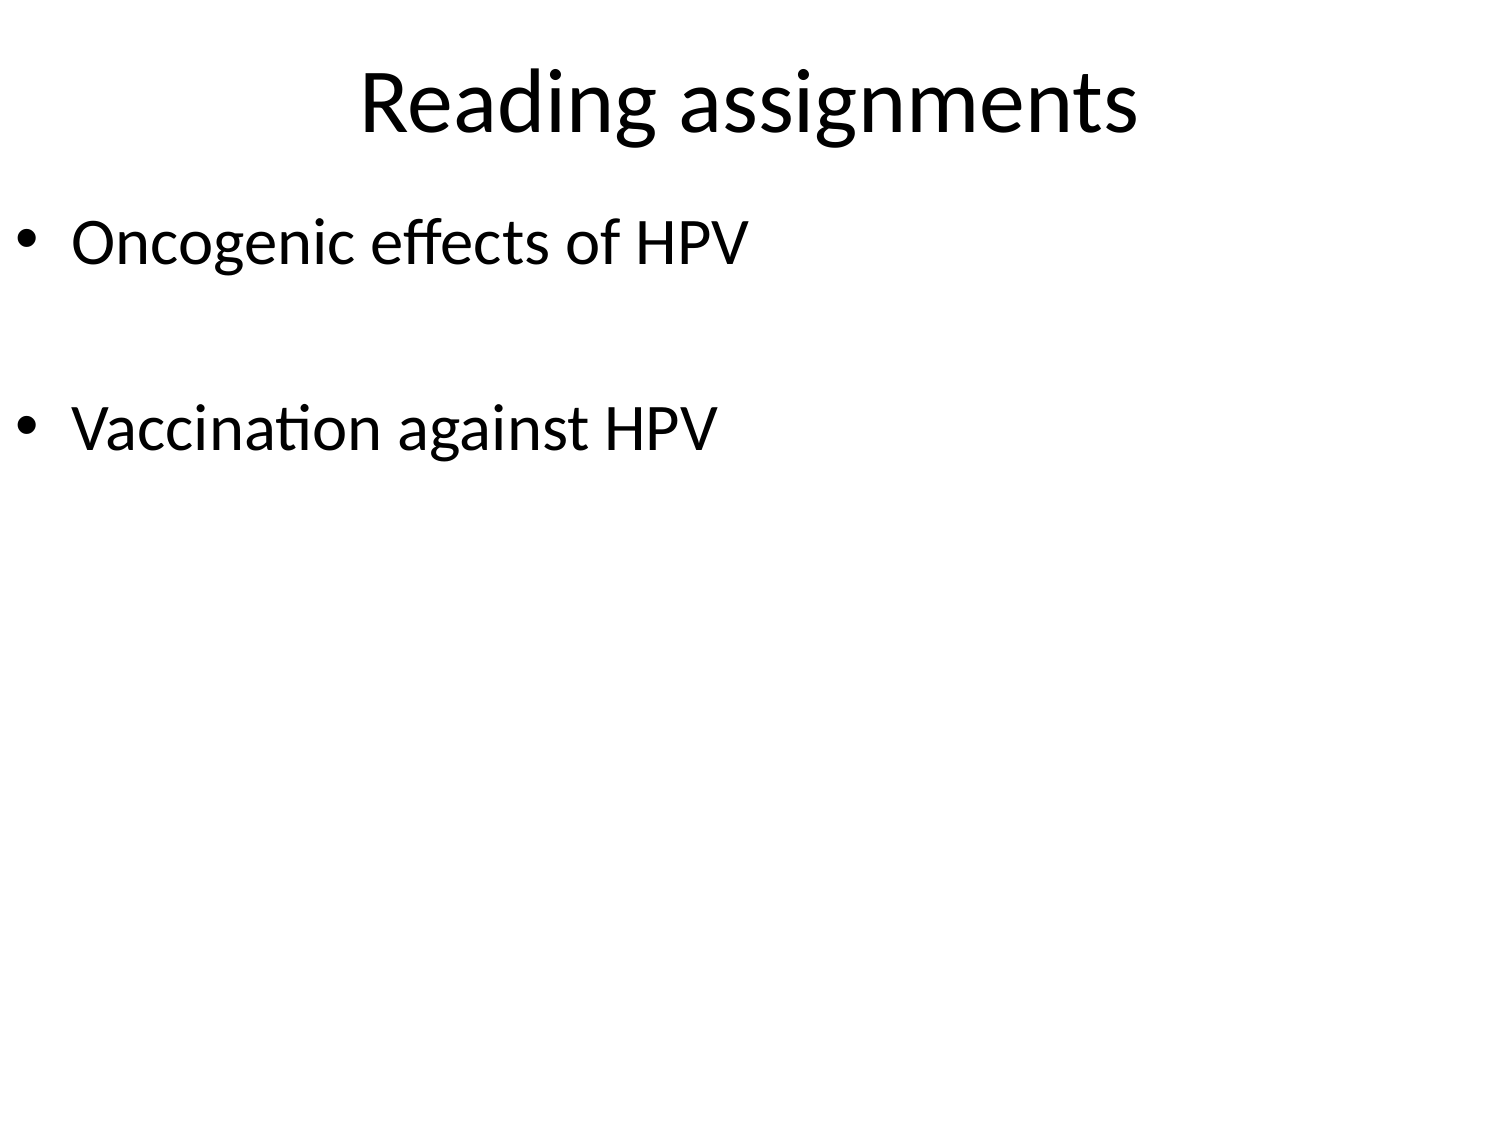

# Reading assignments
Oncogenic effects of HPV

Vaccination against HPV